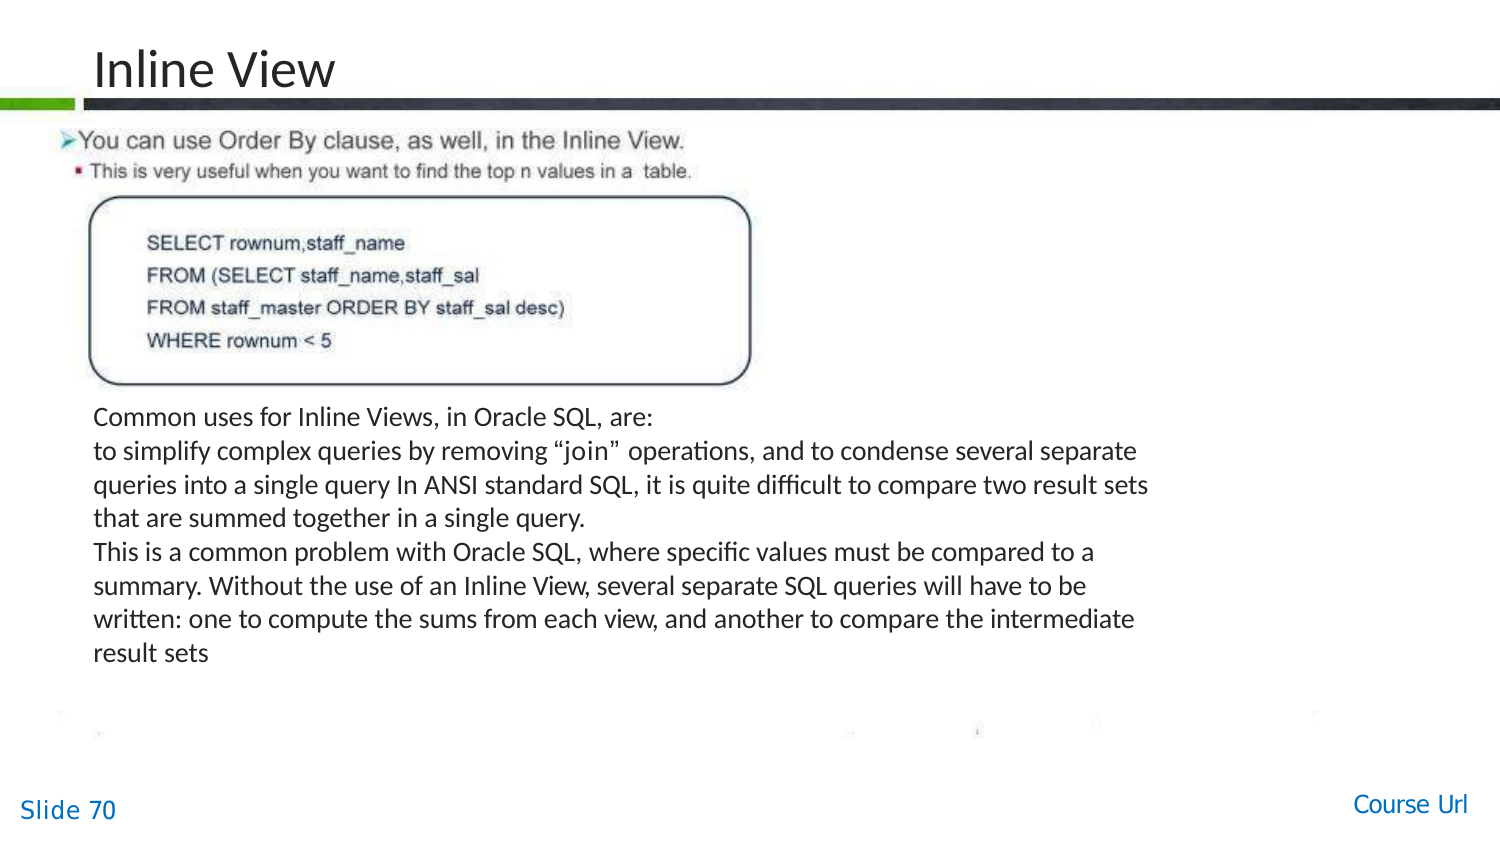

# Inline View

Common uses for Inline Views, in Oracle SQL, are:
to simplify complex queries by removing “join” operations, and to condense several separate  queries into a single query In ANSI standard SQL, it is quite difficult to compare two result sets  that are summed together in a single query.
This is a common problem with Oracle SQL, where specific values must be compared to a  summary. Without the use of an Inline View, several separate SQL queries will have to be  written: one to compute the sums from each view, and another to compare the intermediate  result sets
Course Url
Slide 70